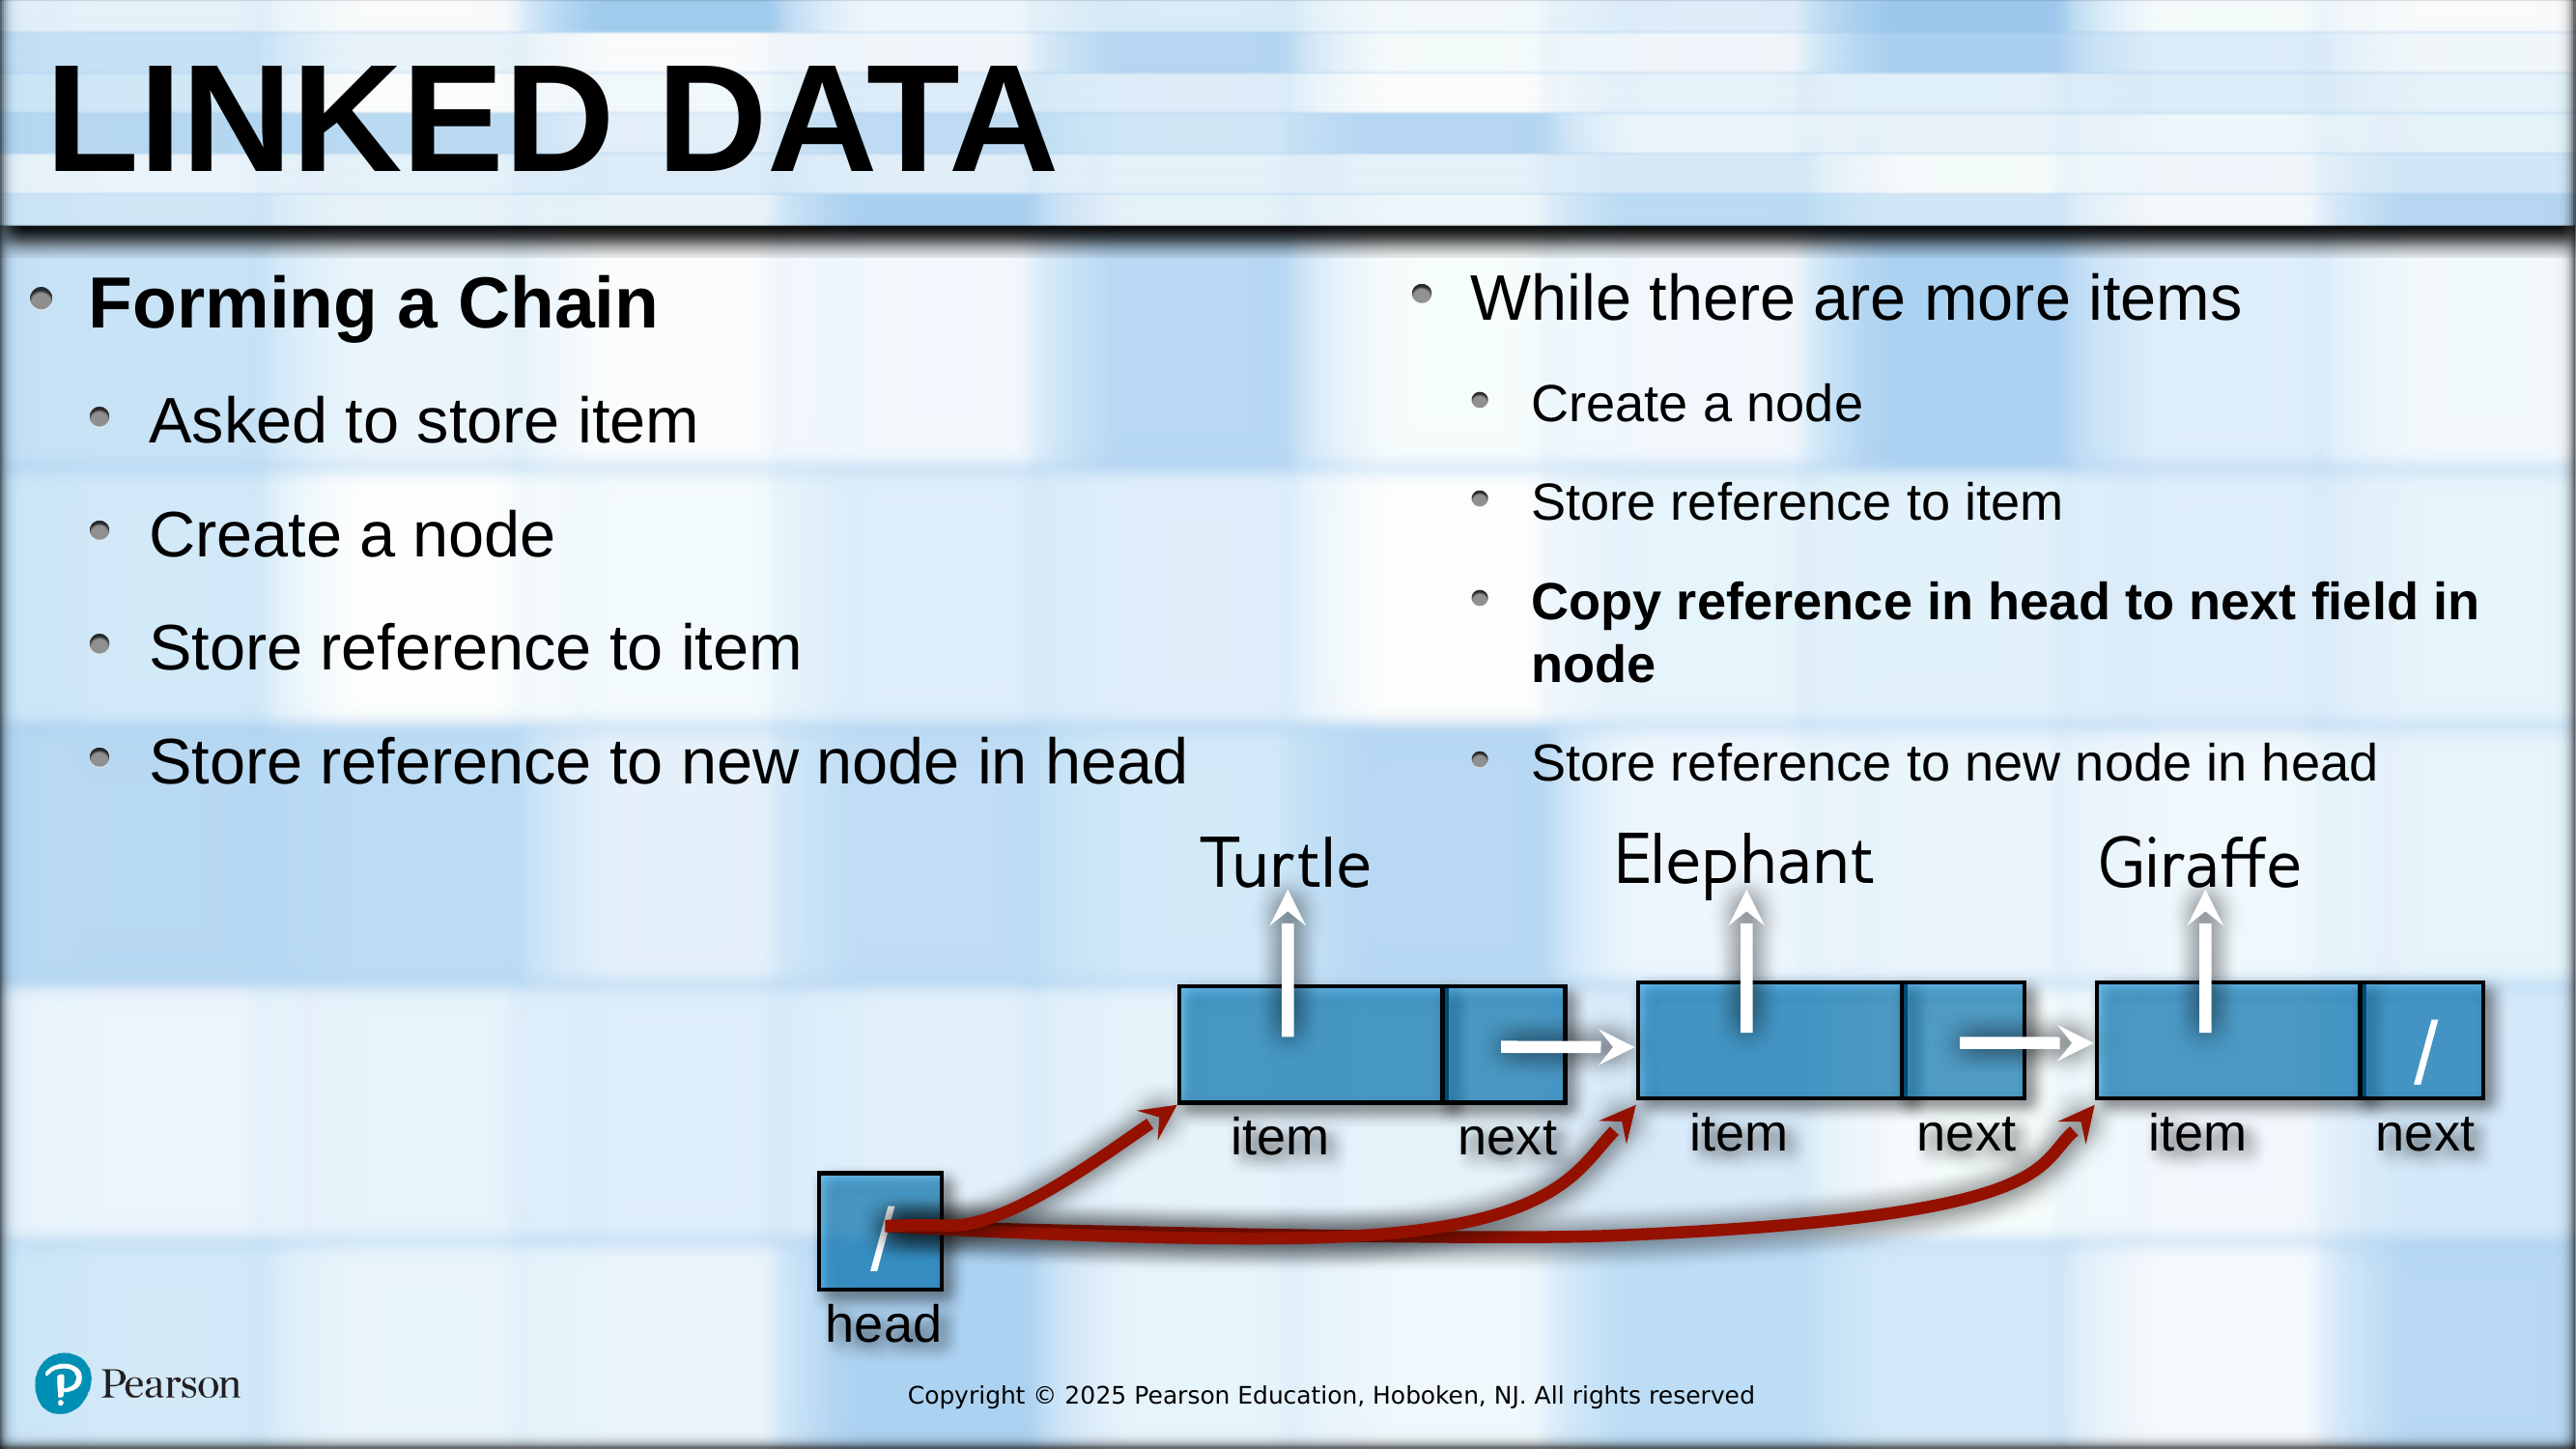

# Linked Data
Forming a Chain
Asked to store item
Create a node
Store reference to item
Store reference to new node in head
While there are more items
Create a node
Store reference to item
Copy reference in head to next field in node
Store reference to new node in head
Elephant
Turtle
Giraffe

item
next

item
next

item
next
/

head
/